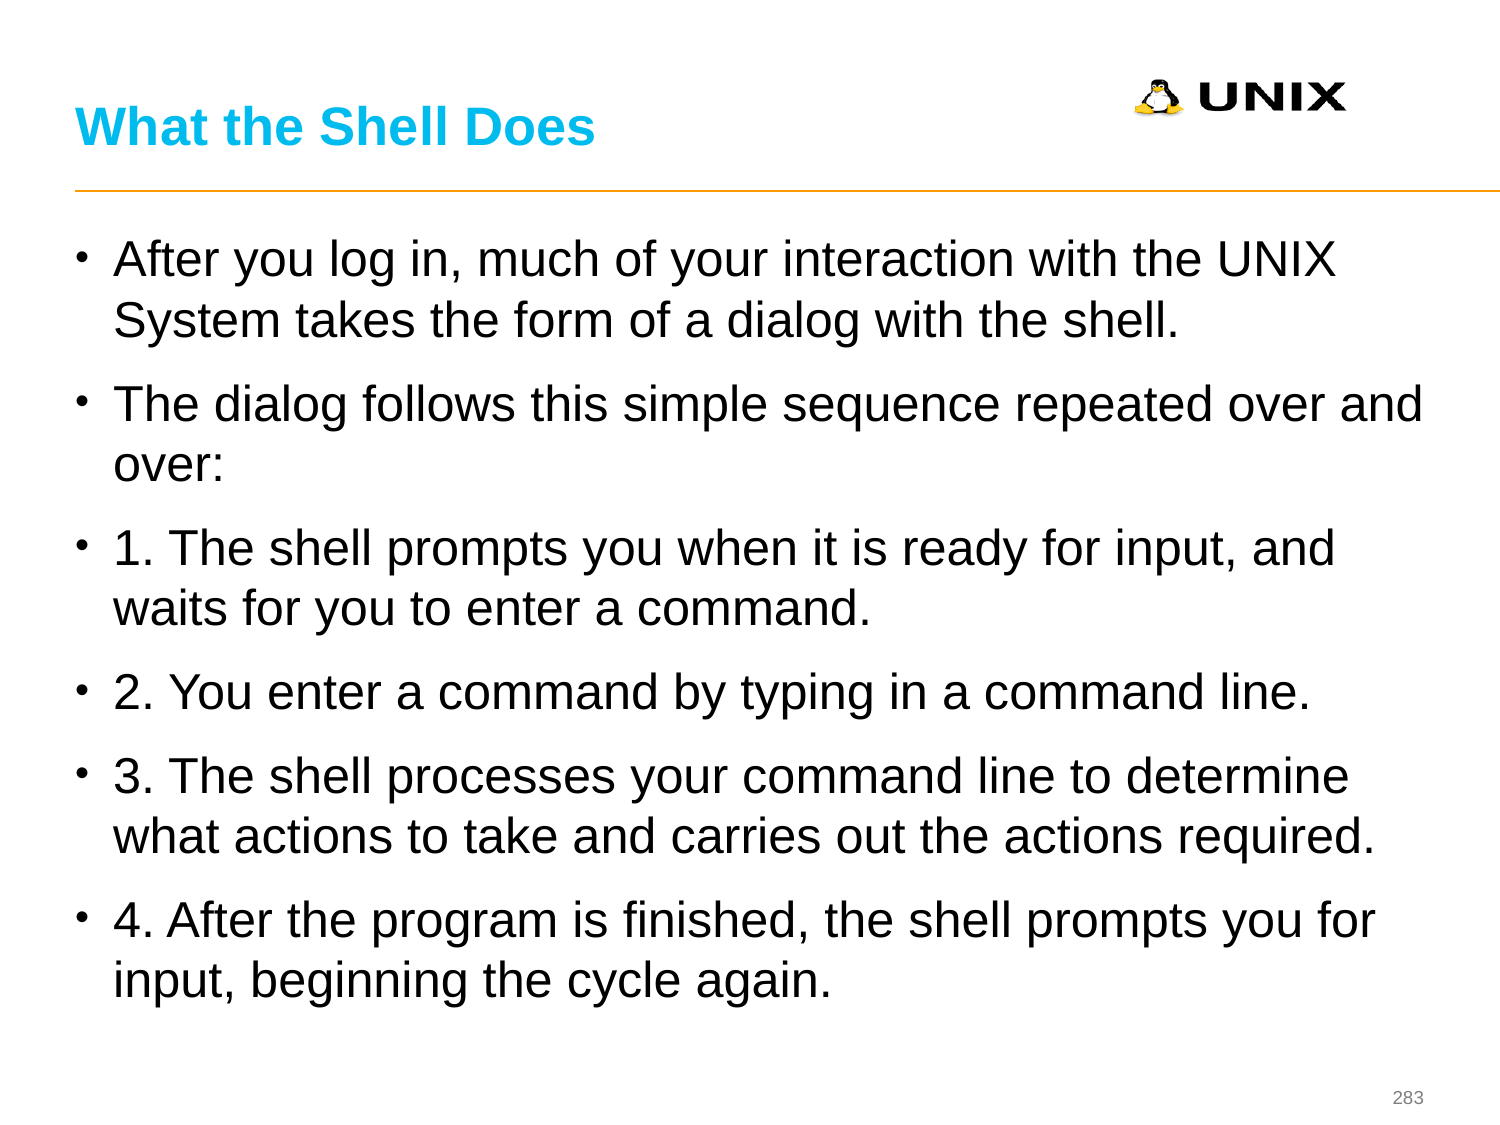

# What the Shell Does
After you log in, much of your interaction with the UNIX System takes the form of a dialog with the shell.
The dialog follows this simple sequence repeated over and over:
1. The shell prompts you when it is ready for input, and waits for you to enter a command.
2. You enter a command by typing in a command line.
3. The shell processes your command line to determine what actions to take and carries out the actions required.
4. After the program is finished, the shell prompts you for input, beginning the cycle again.